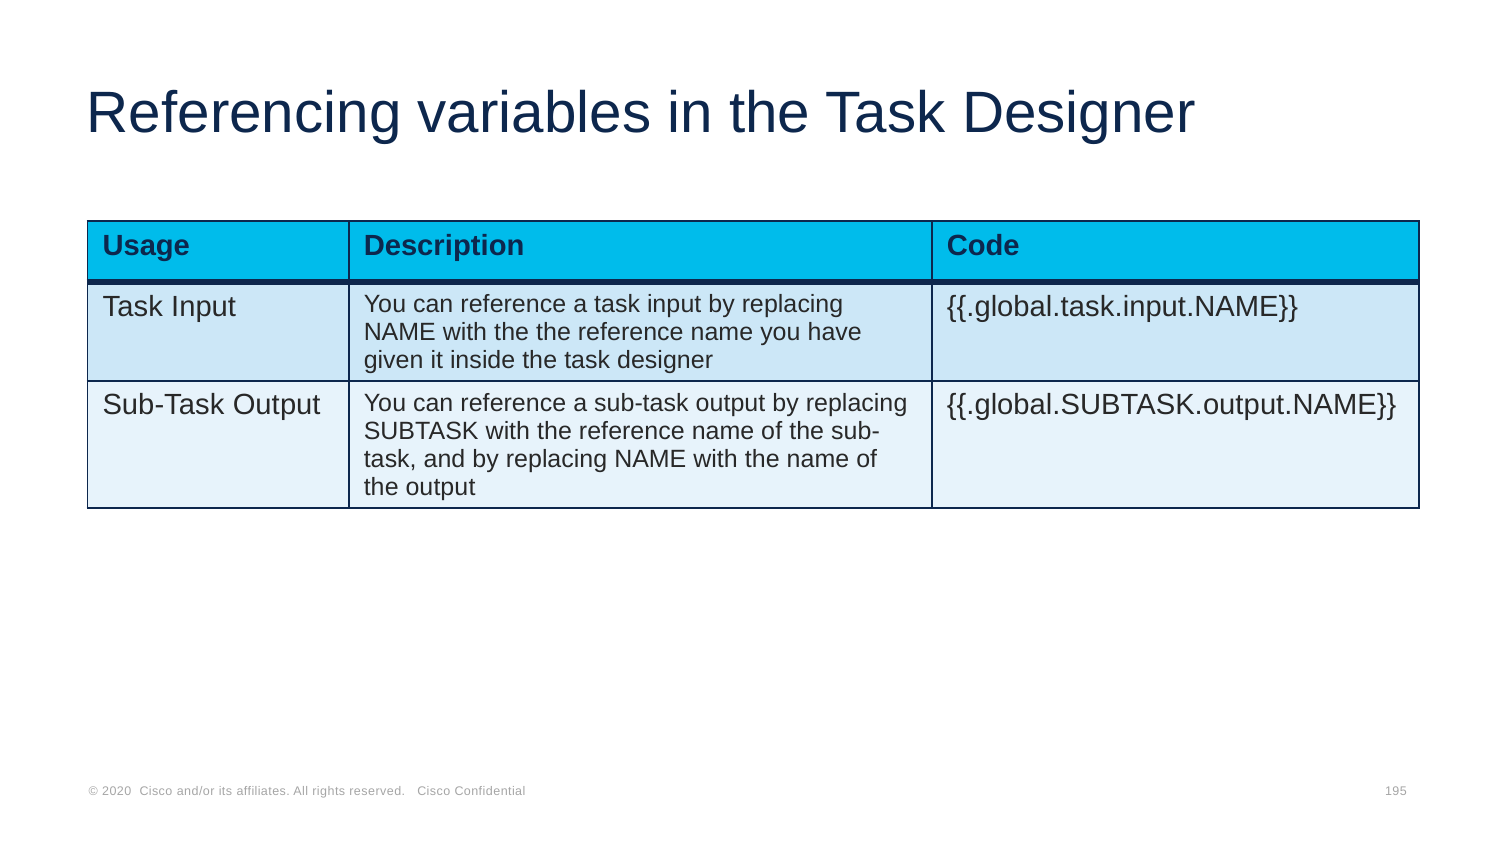

# Referencing variables in the Task Designer
| Usage | Description | Code |
| --- | --- | --- |
| Task Input | You can reference a task input by replacing NAME with the the reference name you have given it inside the task designer | {{.global.task.input.NAME}} |
| Sub-Task Output | You can reference a sub-task output by replacing SUBTASK with the reference name of the sub-task, and by replacing NAME with the name of the output | {{.global.SUBTASK.output.NAME}} |